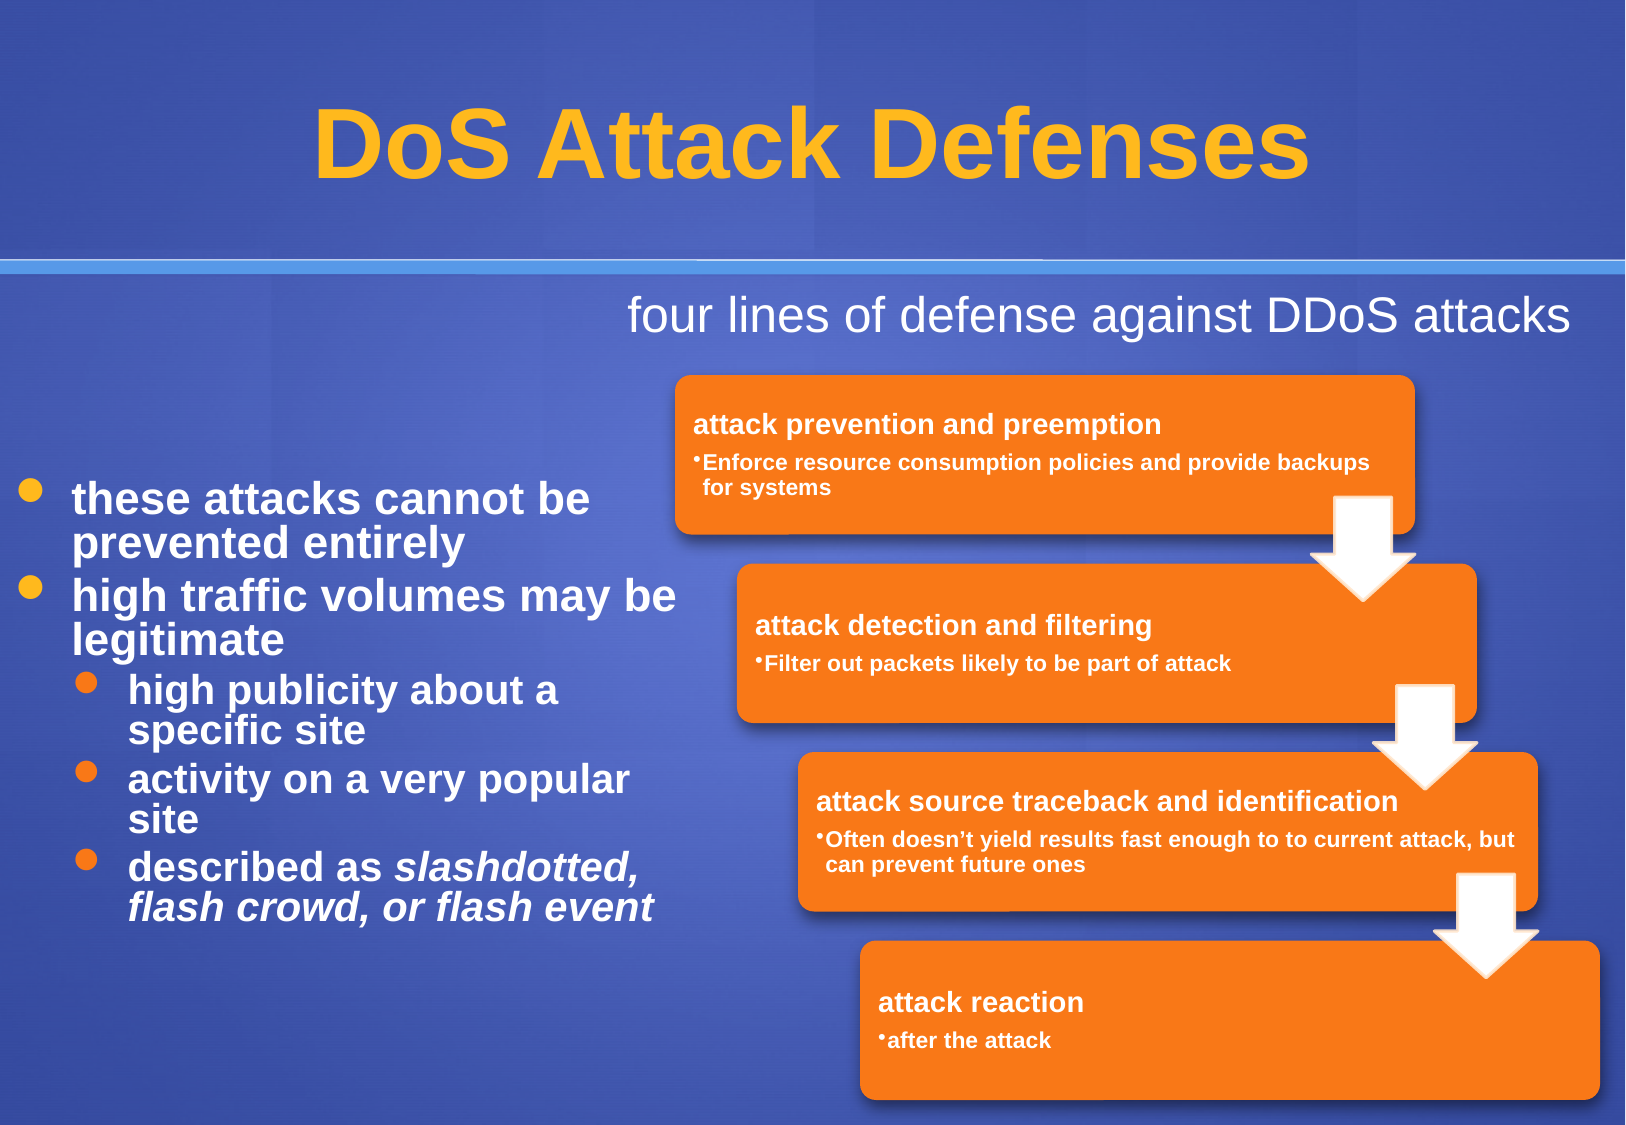

# DoS Attack Defenses
four lines of defense against DDoS attacks

attack prevention and preemption
Enforce resource consumption policies and provide backups for systems
attack detection and filtering
Filter out packets likely to be part of attack
attack source traceback and identification
Often doesn’t yield results fast enough to to current attack, but can prevent future ones
attack reaction
after the attack

these attacks cannot be prevented entirely
high traffic volumes may be legitimate
high publicity about a specific site
activity on a very popular site
described as slashdotted, flash crowd, or flash event